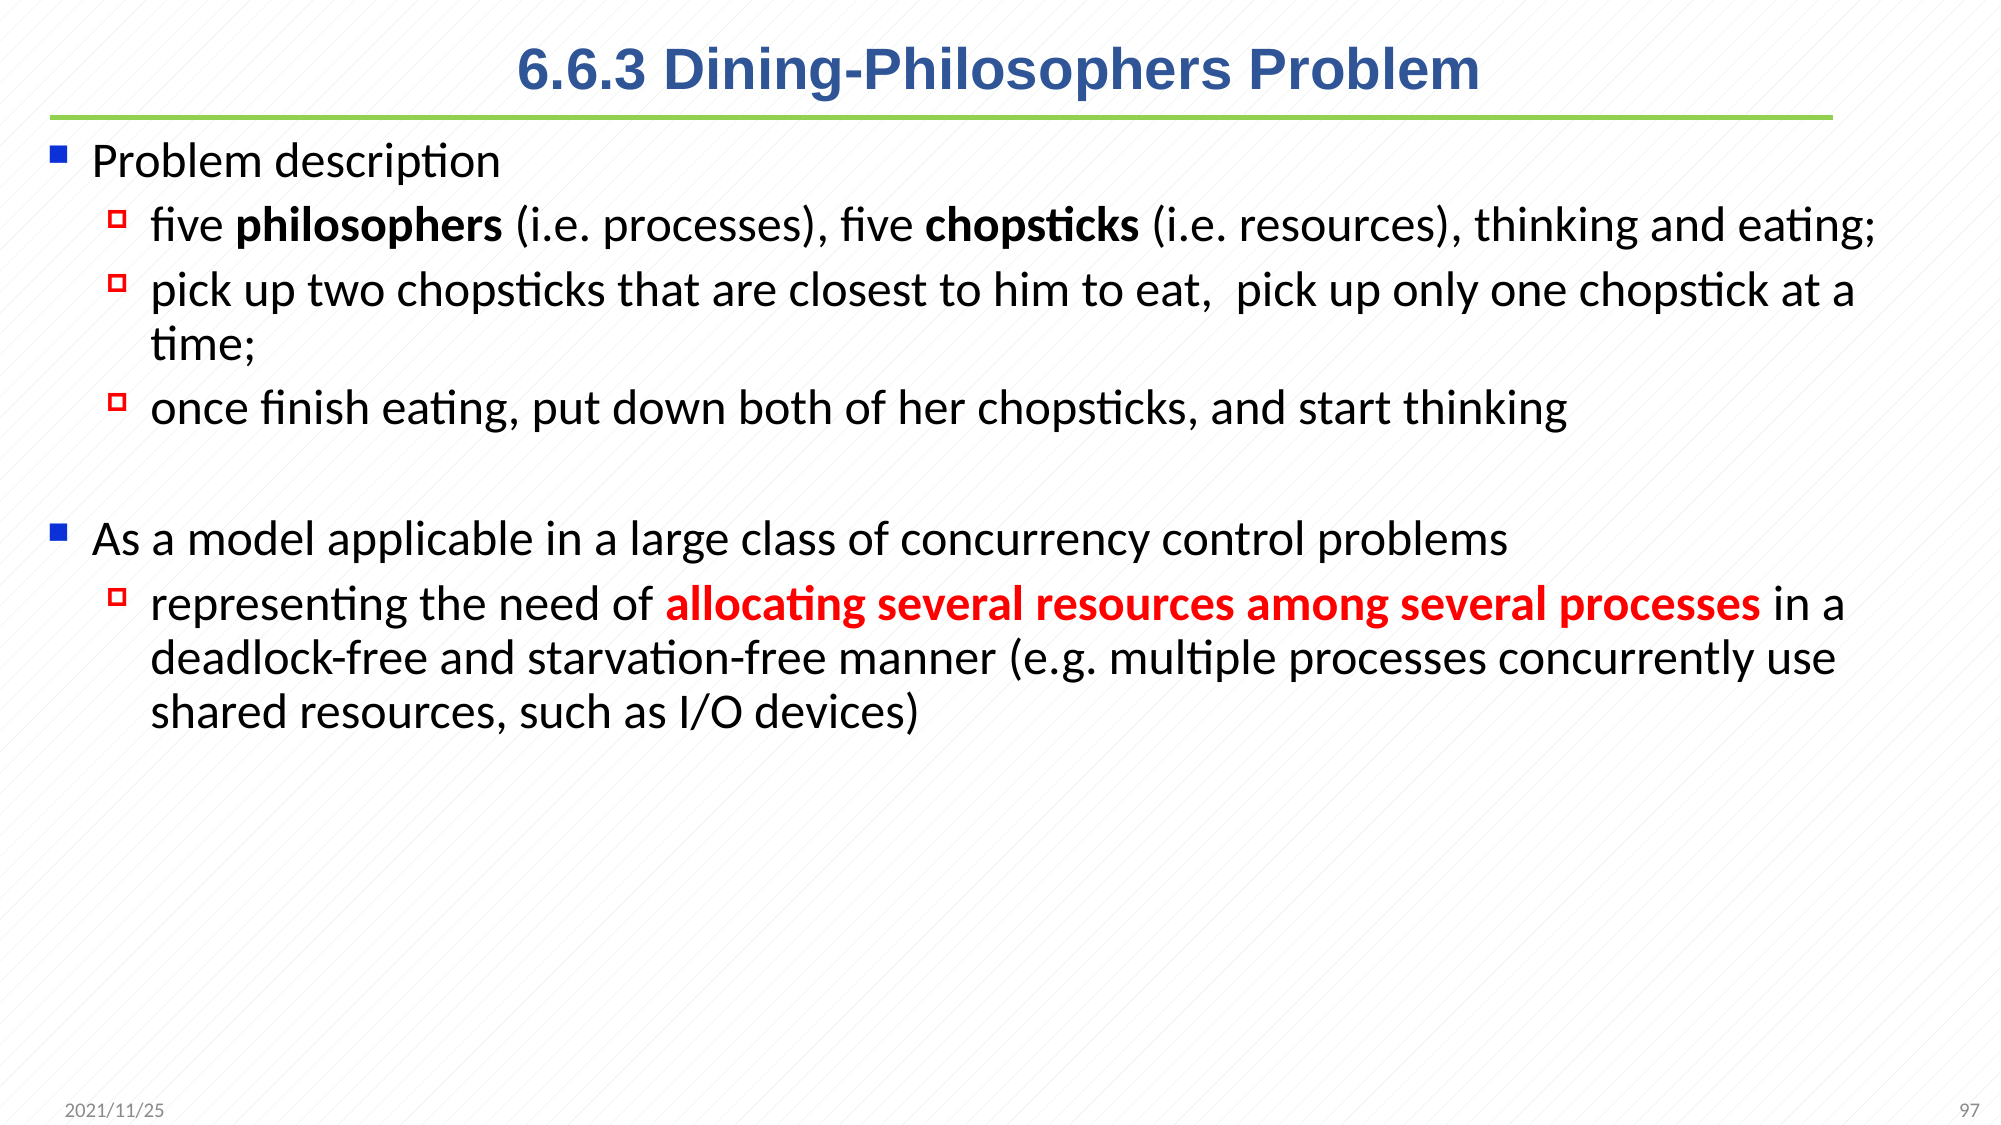

# 6.6.3 Dining-Philosophers Problem
Problem description
five philosophers (i.e. processes), five chopsticks (i.e. resources), thinking and eating;
pick up two chopsticks that are closest to him to eat,  pick up only one chopstick at a time;
once finish eating, put down both of her chopsticks, and start thinking

As a model applicable in a large class of concurrency control problems
representing the need of allocating several resources among several processes in a deadlock-free and starvation-free manner (e.g. multiple processes concurrently use shared resources, such as I/O devices)

97
2021/11/25